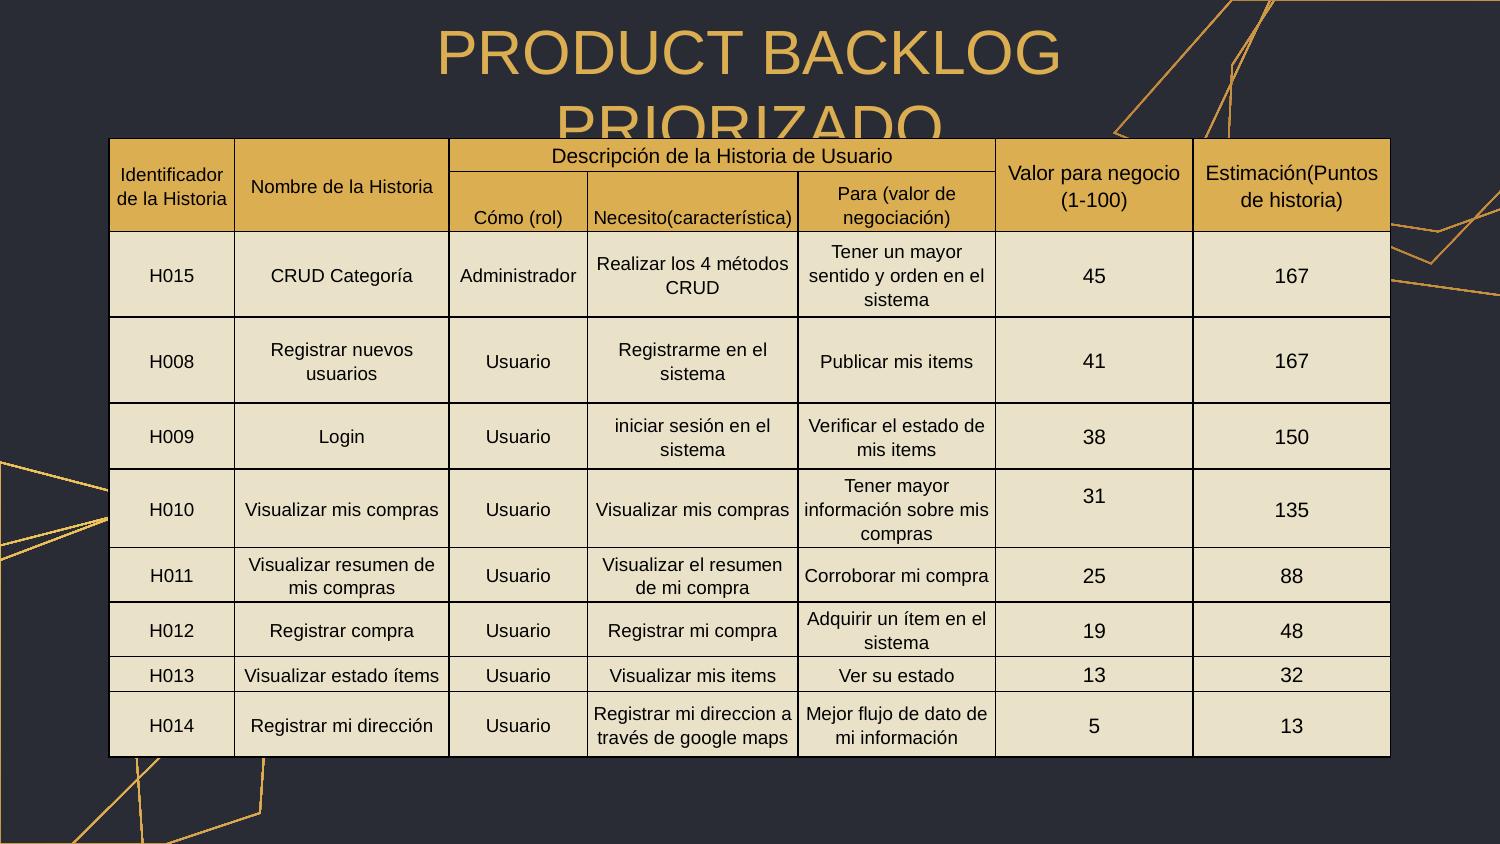

# PRODUCT BACKLOG PRIORIZADO
| Identificador de la Historia | Nombre de la Historia | Descripción de la Historia de Usuario |  |  | Valor para negocio (1-100) | Estimación(Puntos de historia) |
| --- | --- | --- | --- | --- | --- | --- |
|  |  | Cómo (rol) | Necesito(característica) | Para (valor de negociación) |  |  |
| H015 | CRUD Categoría | Administrador | Realizar los 4 métodos CRUD | Tener un mayor sentido y orden en el sistema | 45 | 167 |
| H008 | Registrar nuevos usuarios | Usuario | Registrarme en el sistema | Publicar mis items | 41 | 167 |
| H009 | Login | Usuario | iniciar sesión en el sistema | Verificar el estado de mis items | 38 | 150 |
| H010 | Visualizar mis compras | Usuario | Visualizar mis compras | Tener mayor información sobre mis compras | 31 | 135 |
| H011 | Visualizar resumen de mis compras | Usuario | Visualizar el resumen de mi compra | Corroborar mi compra | 25 | 88 |
| H012 | Registrar compra | Usuario | Registrar mi compra | Adquirir un ítem en el sistema | 19 | 48 |
| H013 | Visualizar estado ítems | Usuario | Visualizar mis items | Ver su estado | 13 | 32 |
| H014 | Registrar mi dirección | Usuario | Registrar mi direccion a través de google maps | Mejor flujo de dato de mi información | 5 | 13 |